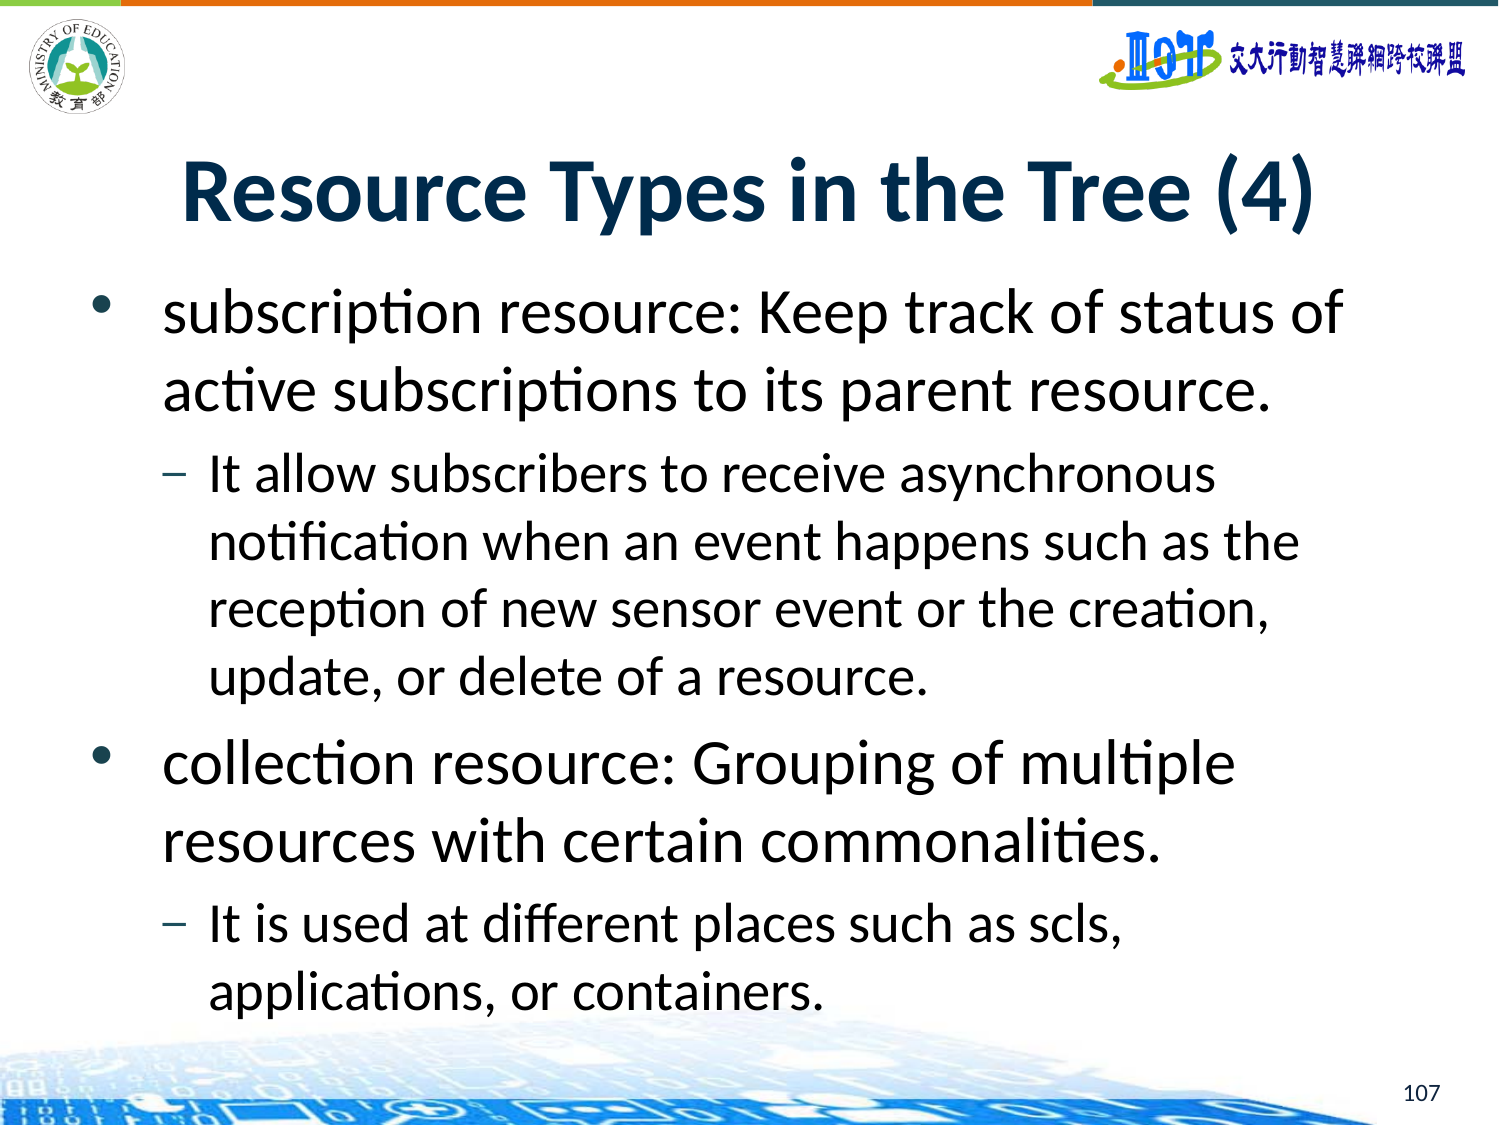

107
# Resource Types in the Tree (4)
subscription resource: Keep track of status of active subscriptions to its parent resource.
It allow subscribers to receive asynchronous notification when an event happens such as the reception of new sensor event or the creation, update, or delete of a resource.
collection resource: Grouping of multiple resources with certain commonalities.
It is used at different places such as scls, applications, or containers.